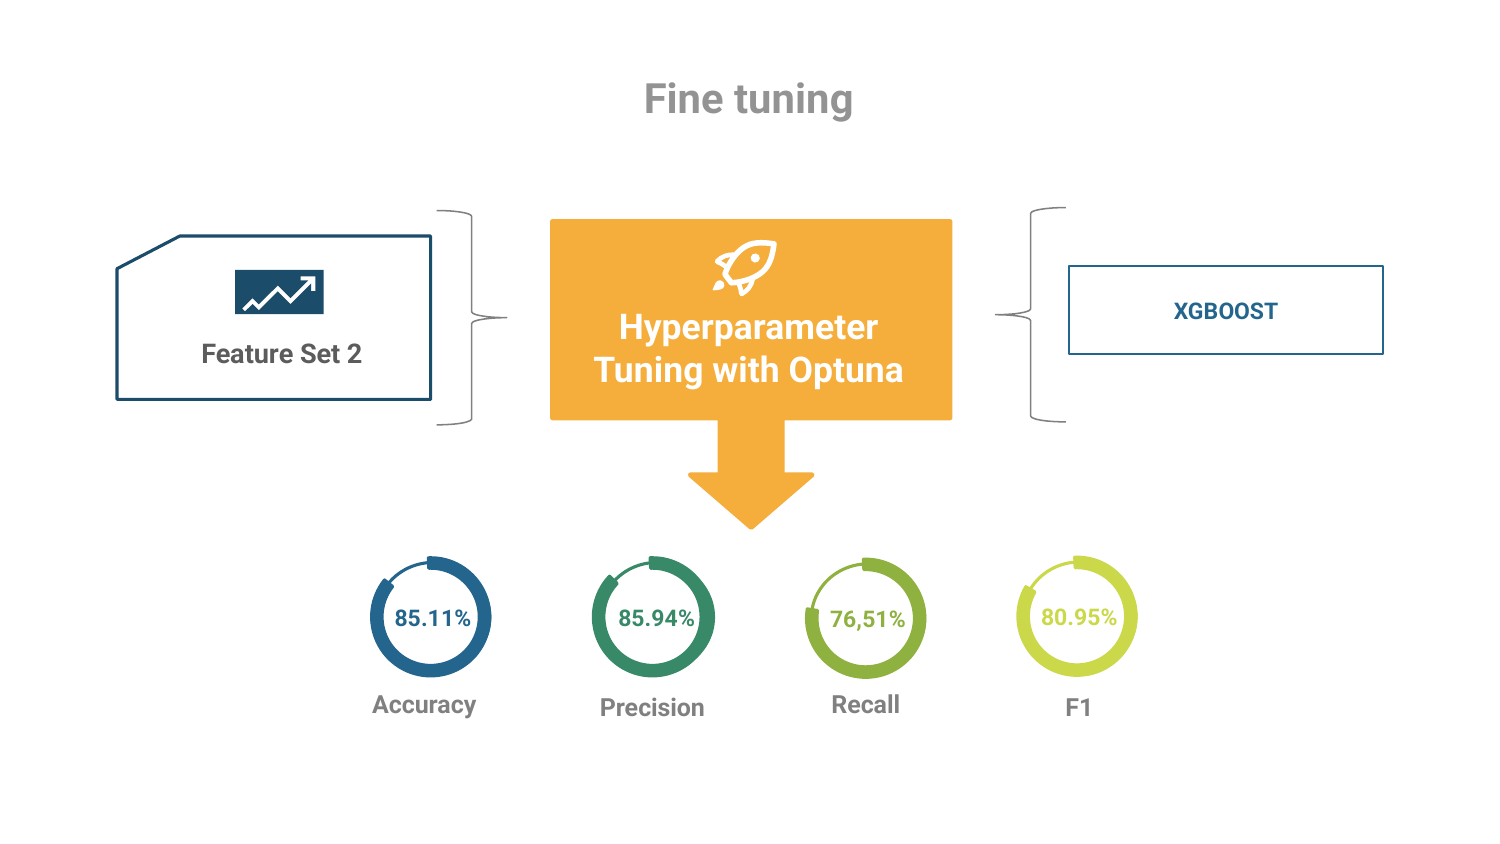

# Fine tuning

Feature Set 2
XGBOOST

Hyperparameter
Tuning with Optuna

80.95%

85.11%

85.94%

76,51%
Accuracy
Recall
Precision
F1